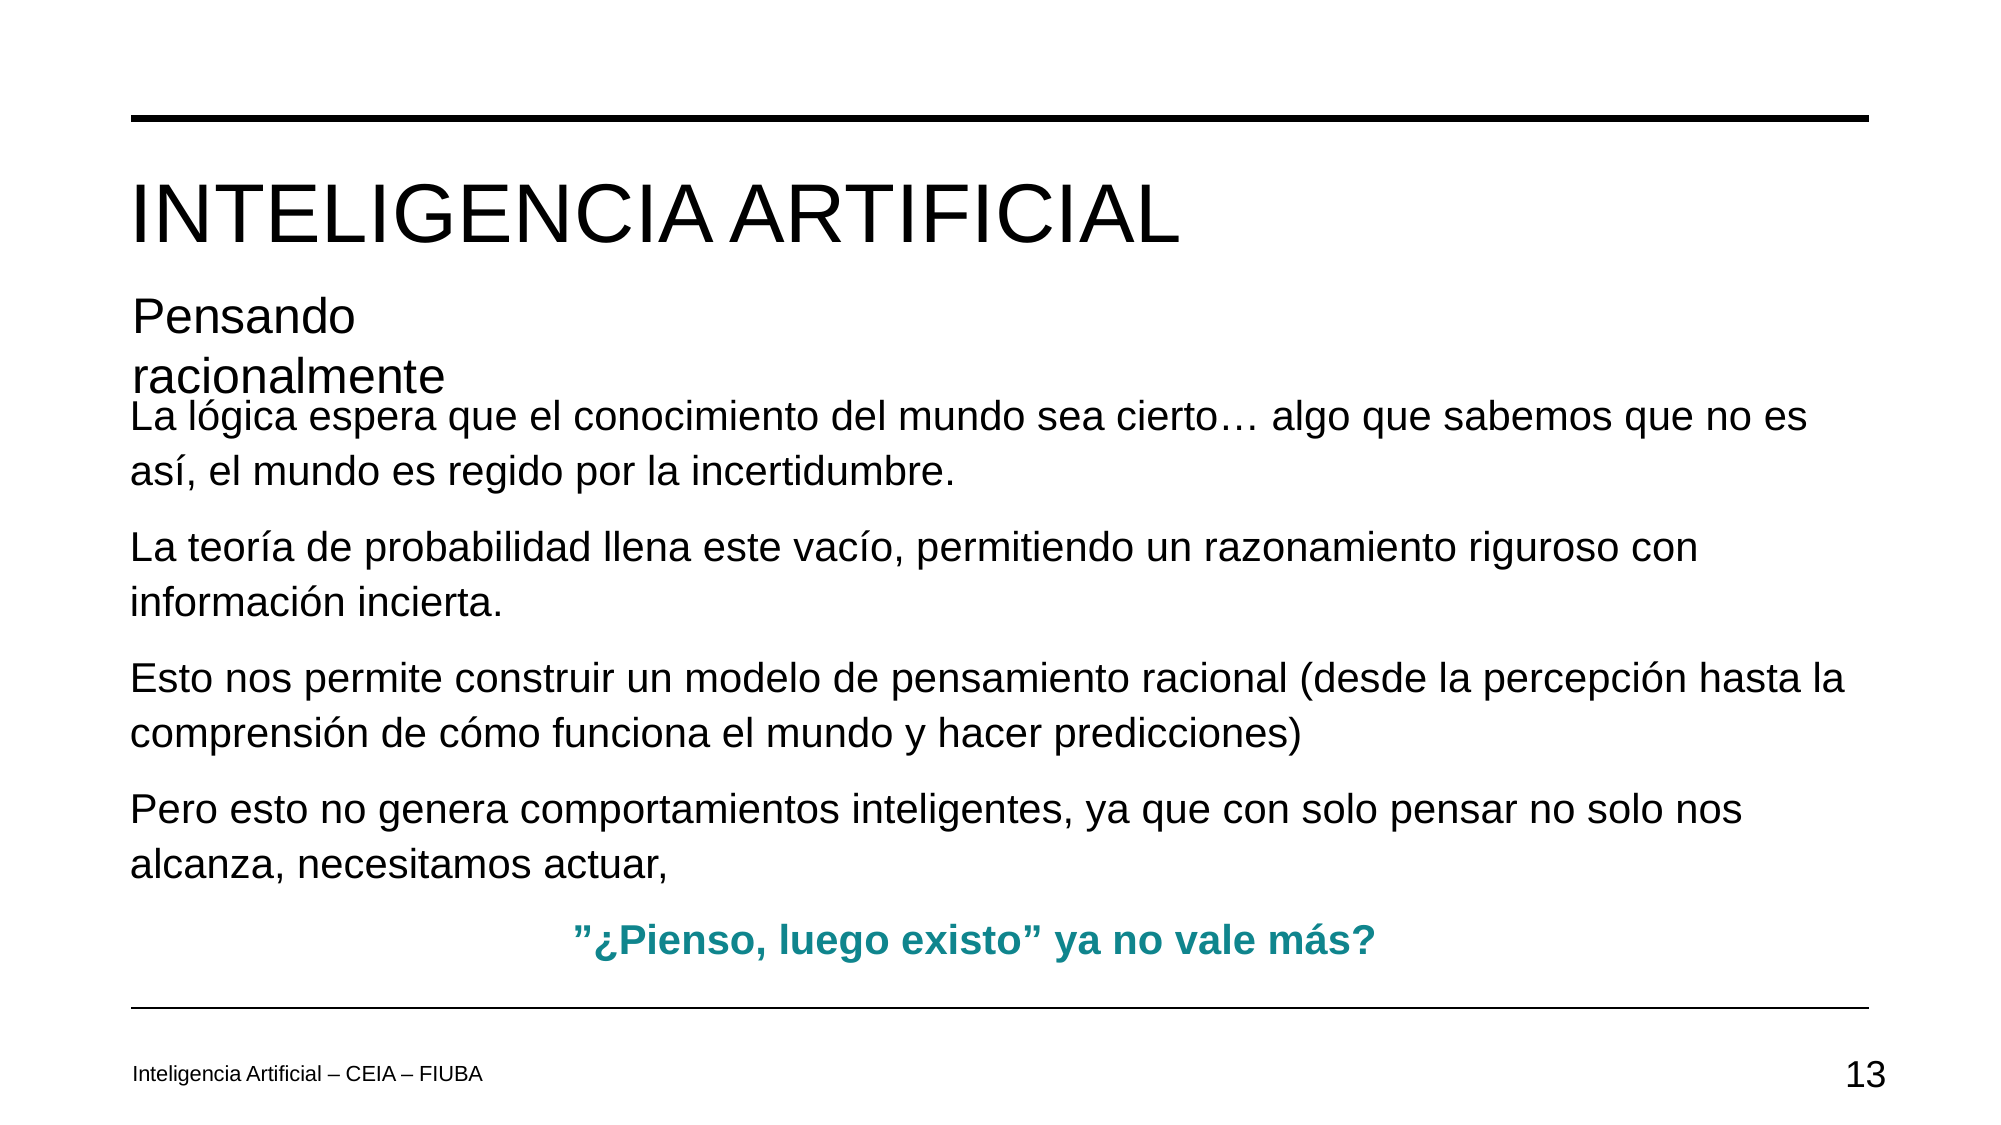

# Inteligencia Artificial
Pensando racionalmente
La lógica espera que el conocimiento del mundo sea cierto… algo que sabemos que no es así, el mundo es regido por la incertidumbre.
La teoría de probabilidad llena este vacío, permitiendo un razonamiento riguroso con información incierta.
Esto nos permite construir un modelo de pensamiento racional (desde la percepción hasta la comprensión de cómo funciona el mundo y hacer predicciones)
Pero esto no genera comportamientos inteligentes, ya que con solo pensar no solo nos alcanza, necesitamos actuar,
”¿Pienso, luego existo” ya no vale más?
Inteligencia Artificial – CEIA – FIUBA
13